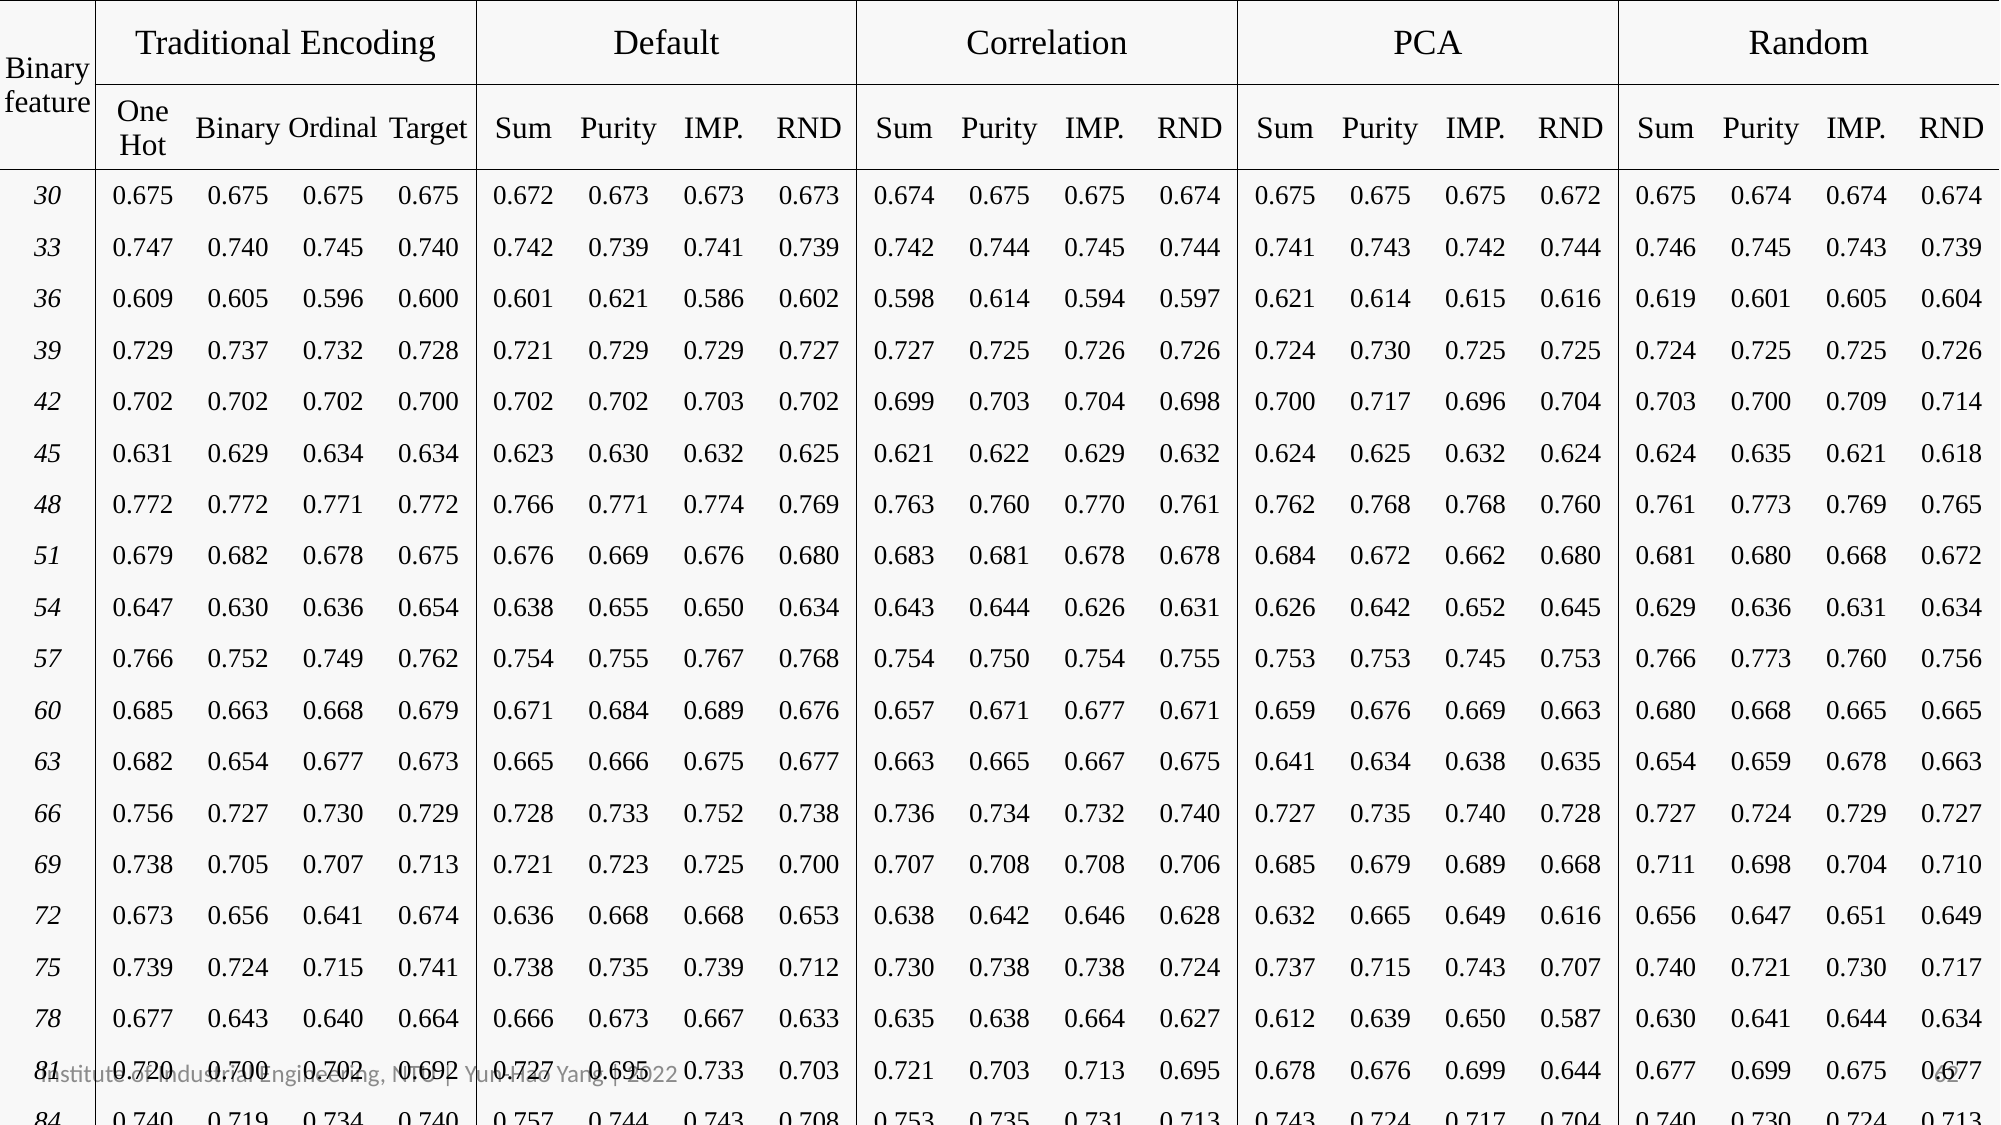

| Binary feature | Traditional Encoding |  |  |  | Default |  |  |  | Correlation |  |  |  | PCA |  |  |  | Random |  |  |  |
| --- | --- | --- | --- | --- | --- | --- | --- | --- | --- | --- | --- | --- | --- | --- | --- | --- | --- | --- | --- | --- |
|  | One Hot | Binary | Ordinal | Target | Sum | Purity | IMP. | RND | Sum | Purity | IMP. | RND | Sum | Purity | IMP. | RND | Sum | Purity | IMP. | RND |
| 30 | 0.675 | 0.675 | 0.675 | 0.675 | 0.672 | 0.673 | 0.673 | 0.673 | 0.674 | 0.675 | 0.675 | 0.674 | 0.675 | 0.675 | 0.675 | 0.672 | 0.675 | 0.674 | 0.674 | 0.674 |
| 33 | 0.747 | 0.740 | 0.745 | 0.740 | 0.742 | 0.739 | 0.741 | 0.739 | 0.742 | 0.744 | 0.745 | 0.744 | 0.741 | 0.743 | 0.742 | 0.744 | 0.746 | 0.745 | 0.743 | 0.739 |
| 36 | 0.609 | 0.605 | 0.596 | 0.600 | 0.601 | 0.621 | 0.586 | 0.602 | 0.598 | 0.614 | 0.594 | 0.597 | 0.621 | 0.614 | 0.615 | 0.616 | 0.619 | 0.601 | 0.605 | 0.604 |
| 39 | 0.729 | 0.737 | 0.732 | 0.728 | 0.721 | 0.729 | 0.729 | 0.727 | 0.727 | 0.725 | 0.726 | 0.726 | 0.724 | 0.730 | 0.725 | 0.725 | 0.724 | 0.725 | 0.725 | 0.726 |
| 42 | 0.702 | 0.702 | 0.702 | 0.700 | 0.702 | 0.702 | 0.703 | 0.702 | 0.699 | 0.703 | 0.704 | 0.698 | 0.700 | 0.717 | 0.696 | 0.704 | 0.703 | 0.700 | 0.709 | 0.714 |
| 45 | 0.631 | 0.629 | 0.634 | 0.634 | 0.623 | 0.630 | 0.632 | 0.625 | 0.621 | 0.622 | 0.629 | 0.632 | 0.624 | 0.625 | 0.632 | 0.624 | 0.624 | 0.635 | 0.621 | 0.618 |
| 48 | 0.772 | 0.772 | 0.771 | 0.772 | 0.766 | 0.771 | 0.774 | 0.769 | 0.763 | 0.760 | 0.770 | 0.761 | 0.762 | 0.768 | 0.768 | 0.760 | 0.761 | 0.773 | 0.769 | 0.765 |
| 51 | 0.679 | 0.682 | 0.678 | 0.675 | 0.676 | 0.669 | 0.676 | 0.680 | 0.683 | 0.681 | 0.678 | 0.678 | 0.684 | 0.672 | 0.662 | 0.680 | 0.681 | 0.680 | 0.668 | 0.672 |
| 54 | 0.647 | 0.630 | 0.636 | 0.654 | 0.638 | 0.655 | 0.650 | 0.634 | 0.643 | 0.644 | 0.626 | 0.631 | 0.626 | 0.642 | 0.652 | 0.645 | 0.629 | 0.636 | 0.631 | 0.634 |
| 57 | 0.766 | 0.752 | 0.749 | 0.762 | 0.754 | 0.755 | 0.767 | 0.768 | 0.754 | 0.750 | 0.754 | 0.755 | 0.753 | 0.753 | 0.745 | 0.753 | 0.766 | 0.773 | 0.760 | 0.756 |
| 60 | 0.685 | 0.663 | 0.668 | 0.679 | 0.671 | 0.684 | 0.689 | 0.676 | 0.657 | 0.671 | 0.677 | 0.671 | 0.659 | 0.676 | 0.669 | 0.663 | 0.680 | 0.668 | 0.665 | 0.665 |
| 63 | 0.682 | 0.654 | 0.677 | 0.673 | 0.665 | 0.666 | 0.675 | 0.677 | 0.663 | 0.665 | 0.667 | 0.675 | 0.641 | 0.634 | 0.638 | 0.635 | 0.654 | 0.659 | 0.678 | 0.663 |
| 66 | 0.756 | 0.727 | 0.730 | 0.729 | 0.728 | 0.733 | 0.752 | 0.738 | 0.736 | 0.734 | 0.732 | 0.740 | 0.727 | 0.735 | 0.740 | 0.728 | 0.727 | 0.724 | 0.729 | 0.727 |
| 69 | 0.738 | 0.705 | 0.707 | 0.713 | 0.721 | 0.723 | 0.725 | 0.700 | 0.707 | 0.708 | 0.708 | 0.706 | 0.685 | 0.679 | 0.689 | 0.668 | 0.711 | 0.698 | 0.704 | 0.710 |
| 72 | 0.673 | 0.656 | 0.641 | 0.674 | 0.636 | 0.668 | 0.668 | 0.653 | 0.638 | 0.642 | 0.646 | 0.628 | 0.632 | 0.665 | 0.649 | 0.616 | 0.656 | 0.647 | 0.651 | 0.649 |
| 75 | 0.739 | 0.724 | 0.715 | 0.741 | 0.738 | 0.735 | 0.739 | 0.712 | 0.730 | 0.738 | 0.738 | 0.724 | 0.737 | 0.715 | 0.743 | 0.707 | 0.740 | 0.721 | 0.730 | 0.717 |
| 78 | 0.677 | 0.643 | 0.640 | 0.664 | 0.666 | 0.673 | 0.667 | 0.633 | 0.635 | 0.638 | 0.664 | 0.627 | 0.612 | 0.639 | 0.650 | 0.587 | 0.630 | 0.641 | 0.644 | 0.634 |
| 81 | 0.720 | 0.700 | 0.702 | 0.692 | 0.727 | 0.695 | 0.733 | 0.703 | 0.721 | 0.703 | 0.713 | 0.695 | 0.678 | 0.676 | 0.699 | 0.644 | 0.677 | 0.699 | 0.675 | 0.677 |
| 84 | 0.740 | 0.719 | 0.734 | 0.740 | 0.757 | 0.744 | 0.743 | 0.708 | 0.753 | 0.735 | 0.731 | 0.713 | 0.743 | 0.724 | 0.717 | 0.704 | 0.740 | 0.730 | 0.724 | 0.713 |
| 87 | 0.667 | 0.669 | 0.655 | 0.687 | 0.674 | 0.673 | 0.678 | 0.655 | 0.669 | 0.677 | 0.675 | 0.661 | 0.622 | 0.658 | 0.633 | 0.557 | 0.670 | 0.657 | 0.642 | 0.644 |
| 90 | 0.713 | 0.705 | 0.689 | 0.716 | 0.722 | 0.716 | 0.731 | 0.711 | 0.720 | 0.705 | 0.723 | 0.687 | 0.693 | 0.688 | 0.698 | 0.611 | 0.719 | 0.701 | 0.712 | 0.680 |
| 93 | 0.725 | 0.717 | 0.713 | 0.724 | 0.726 | 0.716 | 0.736 | 0.712 | 0.726 | 0.716 | 0.736 | 0.707 | 0.704 | 0.698 | 0.727 | 0.653 | 0.734 | 0.716 | 0.709 | 0.710 |
| 96 | 0.690 | 0.676 | 0.658 | 0.690 | 0.705 | 0.691 | 0.704 | 0.685 | 0.705 | 0.677 | 0.691 | 0.658 | 0.638 | 0.672 | 0.694 | 0.573 | 0.686 | 0.670 | 0.655 | 0.659 |
| 99 | 0.669 | 0.675 | 0.636 | 0.676 | 0.656 | 0.654 | 0.674 | 0.651 | 0.656 | 0.654 | 0.674 | 0.651 | 0.667 | 0.644 | 0.665 | 0.577 | 0.656 | 0.677 | 0.645 | 0.663 |
| 102 | 0.679 | 0.682 | 0.683 | 0.690 | 0.709 | 0.701 | 0.686 | 0.674 | 0.710 | 0.699 | 0.681 | 0.677 | 0.684 | 0.682 | 0.699 | 0.626 | 0.681 | 0.674 | 0.674 | 0.656 |
| 105 | 0.675 | 0.642 | 0.671 | 0.690 | 0.676 | 0.675 | 0.701 | 0.667 | 0.666 | 0.678 | 0.657 | 0.631 | 0.676 | 0.656 | 0.654 | 0.550 | 0.670 | 0.637 | 0.617 | 0.642 |
| 108 | 0.698 | 0.662 | 0.688 | 0.695 | 0.703 | 0.680 | 0.713 | 0.674 | 0.675 | 0.675 | 0.681 | 0.657 | 0.657 | 0.661 | 0.679 | 0.581 | 0.682 | 0.670 | 0.657 | 0.665 |
| 111 | 0.649 | 0.636 | 0.672 | 0.658 | 0.676 | 0.659 | 0.677 | 0.663 | 0.655 | 0.638 | 0.640 | 0.617 | 0.632 | 0.652 | 0.645 | 0.605 | 0.650 | 0.633 | 0.607 | 0.621 |
| 114 | 0.630 | 0.630 | 0.642 | 0.670 | 0.667 | 0.657 | 0.659 | 0.647 | 0.663 | 0.650 | 0.640 | 0.639 | 0.656 | 0.663 | 0.678 | 0.568 | 0.617 | 0.639 | 0.601 | 0.592 |
| 117 | 0.680 | 0.653 | 0.679 | 0.685 | 0.712 | 0.704 | 0.709 | 0.661 | 0.712 | 0.710 | 0.703 | 0.680 | 0.660 | 0.680 | 0.666 | 0.584 | 0.675 | 0.671 | 0.634 | 0.640 |
| 120 | 0.644 | 0.618 | 0.674 | 0.660 | 0.670 | 0.671 | 0.652 | 0.652 | 0.651 | 0.664 | 0.635 | 0.654 | 0.642 | 0.650 | 0.654 | 0.561 | 0.647 | 0.639 | 0.639 | 0.612 |
| 123 | 0.685 | 0.629 | 0.642 | 0.697 | 0.686 | 0.701 | 0.693 | 0.657 | 0.677 | 0.695 | 0.674 | 0.649 | 0.675 | 0.667 | 0.662 | 0.568 | 0.636 | 0.667 | 0.640 | 0.634 |
| 126 | 0.642 | 0.620 | 0.643 | 0.667 | 0.680 | 0.646 | 0.662 | 0.610 | 0.675 | 0.653 | 0.667 | 0.614 | 0.665 | 0.607 | 0.618 | 0.521 | 0.624 | 0.608 | 0.615 | 0.615 |
| 129 | 0.628 | 0.609 | 0.634 | 0.671 | 0.680 | 0.643 | 0.687 | 0.622 | 0.678 | 0.639 | 0.686 | 0.619 | 0.611 | 0.639 | 0.638 | 0.507 | 0.627 | 0.623 | 0.619 | 0.627 |
| 132 | 0.672 | 0.637 | 0.676 | 0.666 | 0.693 | 0.671 | 0.680 | 0.656 | 0.699 | 0.685 | 0.683 | 0.626 | 0.671 | 0.653 | 0.679 | 0.509 | 0.665 | 0.646 | 0.633 | 0.604 |
| 135 | 0.630 | 0.610 | 0.644 | 0.668 | 0.655 | 0.657 | 0.668 | 0.629 | 0.658 | 0.657 | 0.667 | 0.602 | 0.628 | 0.633 | 0.621 | 0.510 | 0.623 | 0.607 | 0.620 | 0.594 |
| 138 | 0.669 | 0.647 | 0.623 | 0.683 | 0.673 | 0.664 | 0.679 | 0.645 | 0.657 | 0.651 | 0.655 | 0.647 | 0.632 | 0.637 | 0.660 | 0.570 | 0.641 | 0.634 | 0.609 | 0.629 |
| 141 | 0.651 | 0.652 | 0.671 | 0.669 | 0.706 | 0.673 | 0.677 | 0.660 | 0.673 | 0.667 | 0.654 | 0.625 | 0.662 | 0.672 | 0.664 | 0.580 | 0.664 | 0.651 | 0.622 | 0.597 |
| 144 | 0.642 | 0.656 | 0.654 | 0.654 | 0.687 | 0.655 | 0.692 | 0.651 | 0.661 | 0.628 | 0.630 | 0.633 | 0.606 | 0.662 | 0.659 | 0.551 | 0.640 | 0.612 | 0.584 | 0.589 |
| 147 | 0.604 | 0.647 | 0.649 | 0.682 | 0.669 | 0.634 | 0.680 | 0.637 | 0.670 | 0.630 | 0.649 | 0.628 | 0.629 | 0.637 | 0.593 | 0.469 | 0.621 | 0.607 | 0.556 | 0.601 |
| 150 | 0.635 | 0.652 | 0.648 | 0.692 | 0.688 | 0.672 | 0.704 | 0.644 | 0.647 | 0.680 | 0.651 | 0.622 | 0.633 | 0.631 | 0.625 | 0.435 | 0.658 | 0.624 | 0.599 | 0.608 |
Shape 3
Institute of Industrial Engineering, NTU |  Yun-Hao Yang | 2022